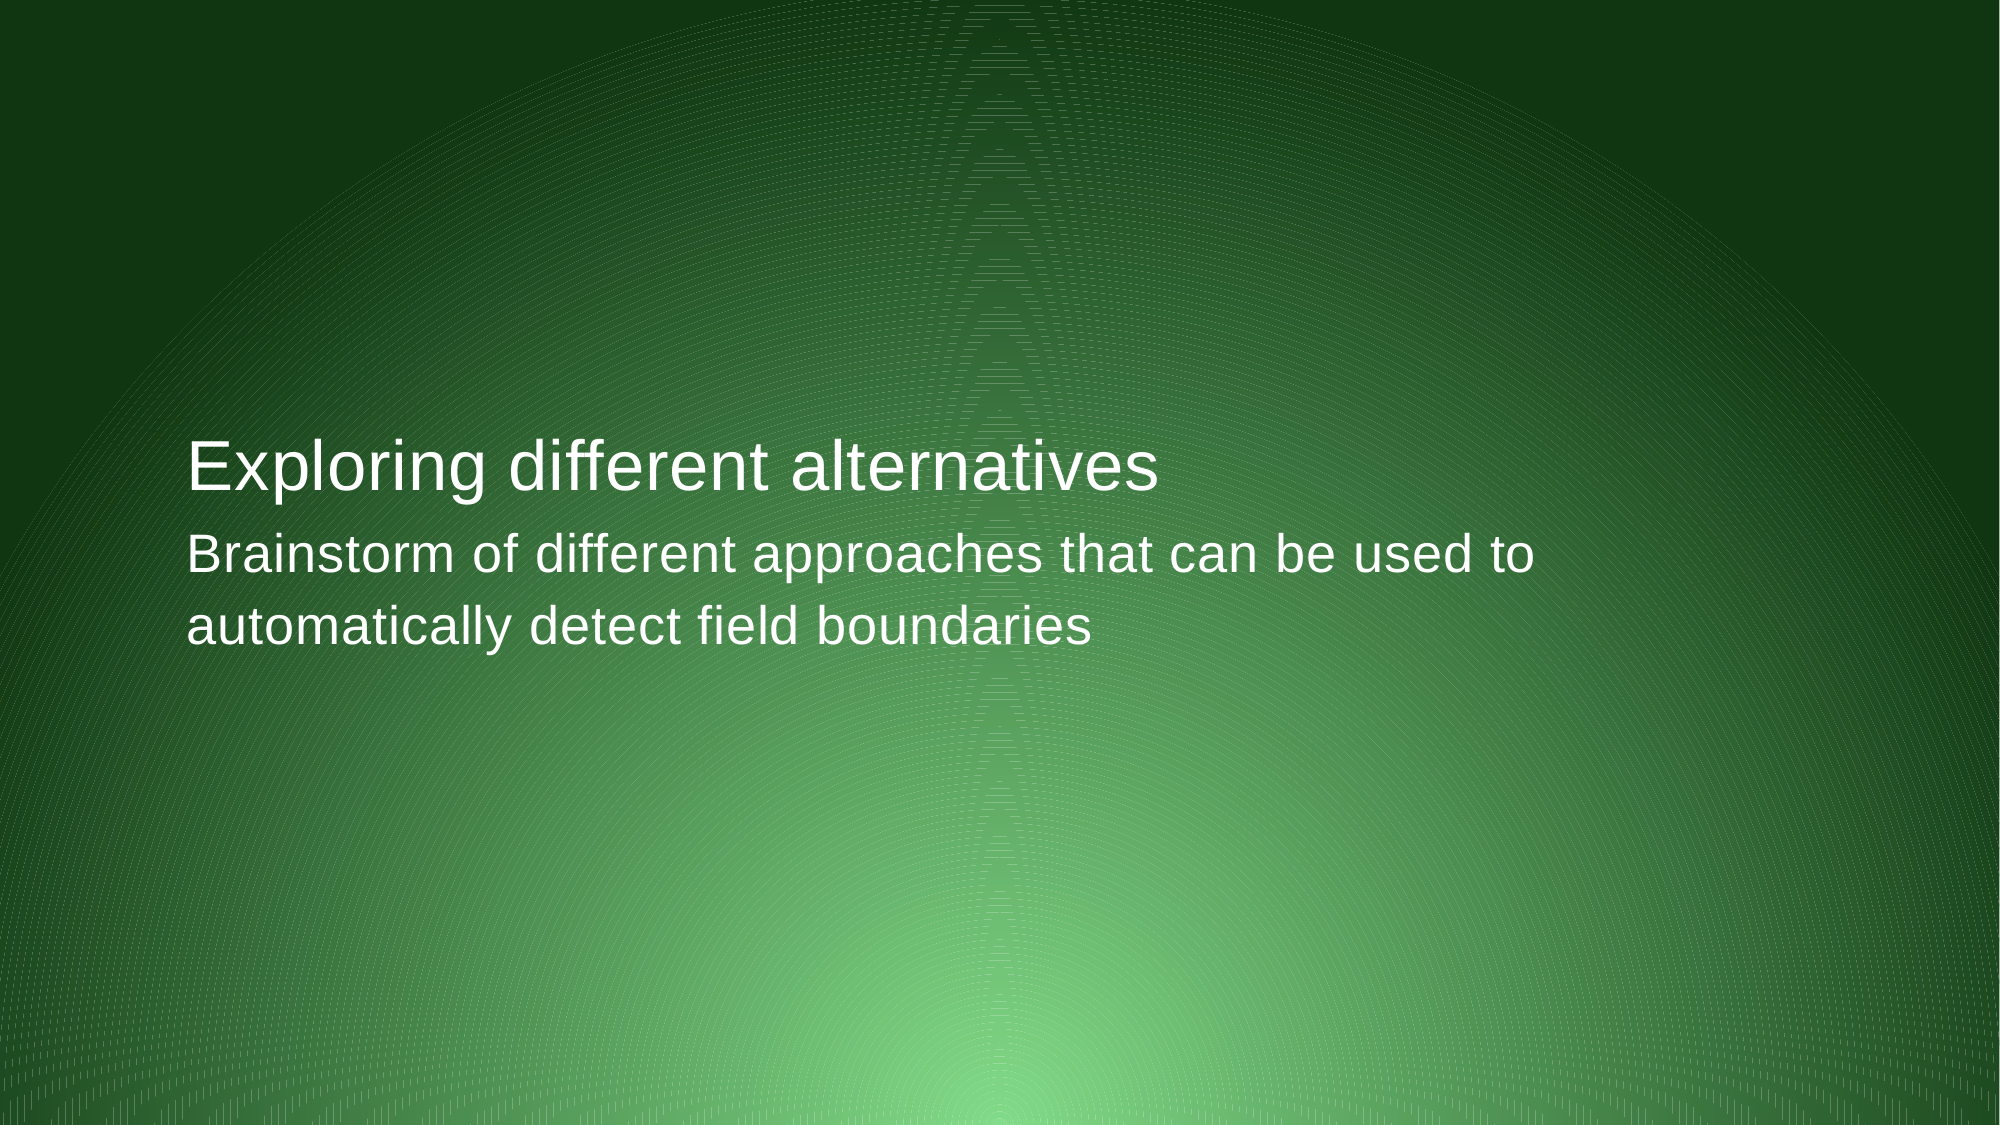

# Exploring different alternatives
Brainstorm of different approaches that can be used to automatically detect field boundaries